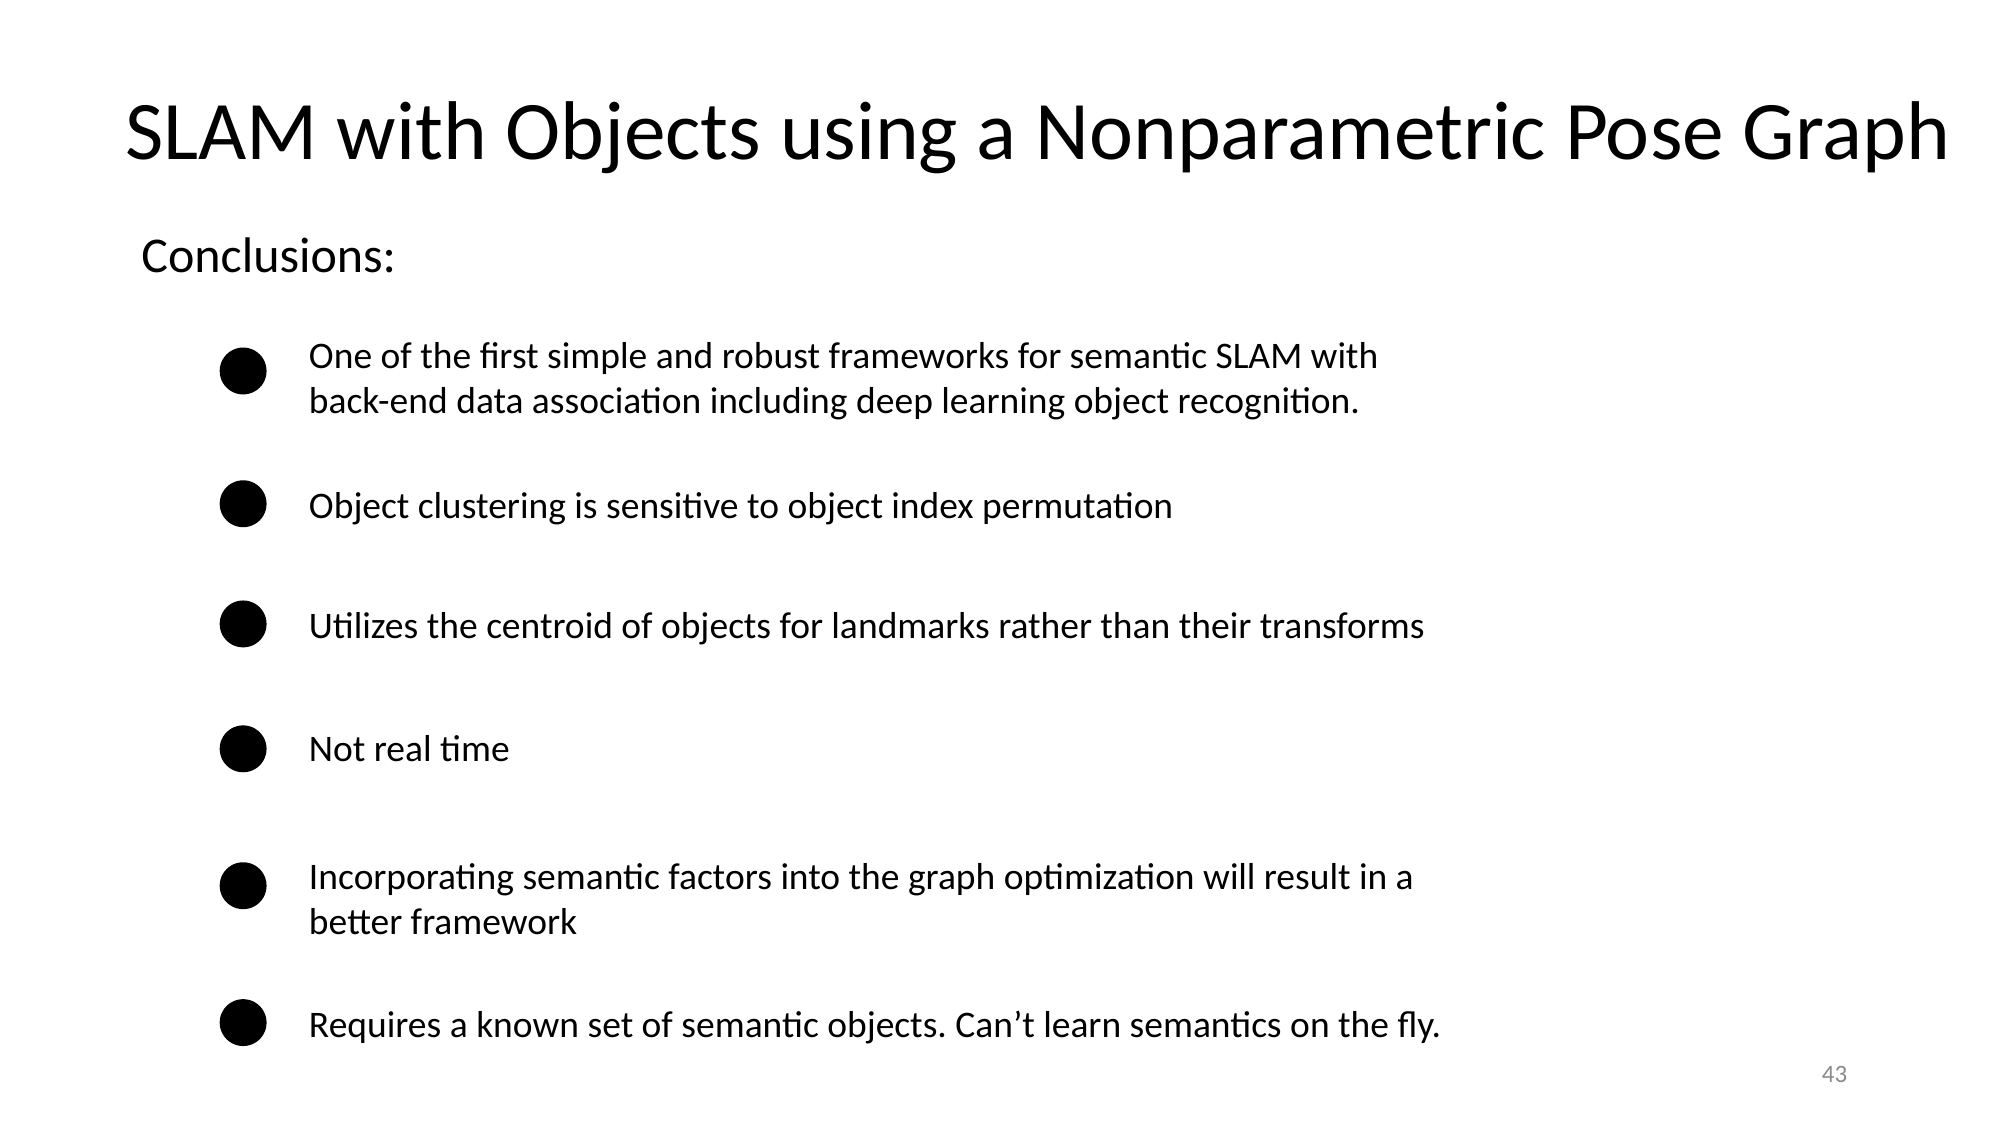

SLAM with Objects using a Nonparametric Pose Graph
Conclusions:
One of the first simple and robust frameworks for semantic SLAM with back-end data association including deep learning object recognition.

Object clustering is sensitive to object index permutation

Utilizes the centroid of objects for landmarks rather than their transforms

Not real time

Incorporating semantic factors into the graph optimization will result in a better framework

Requires a known set of semantic objects. Can’t learn semantics on the fly.

43